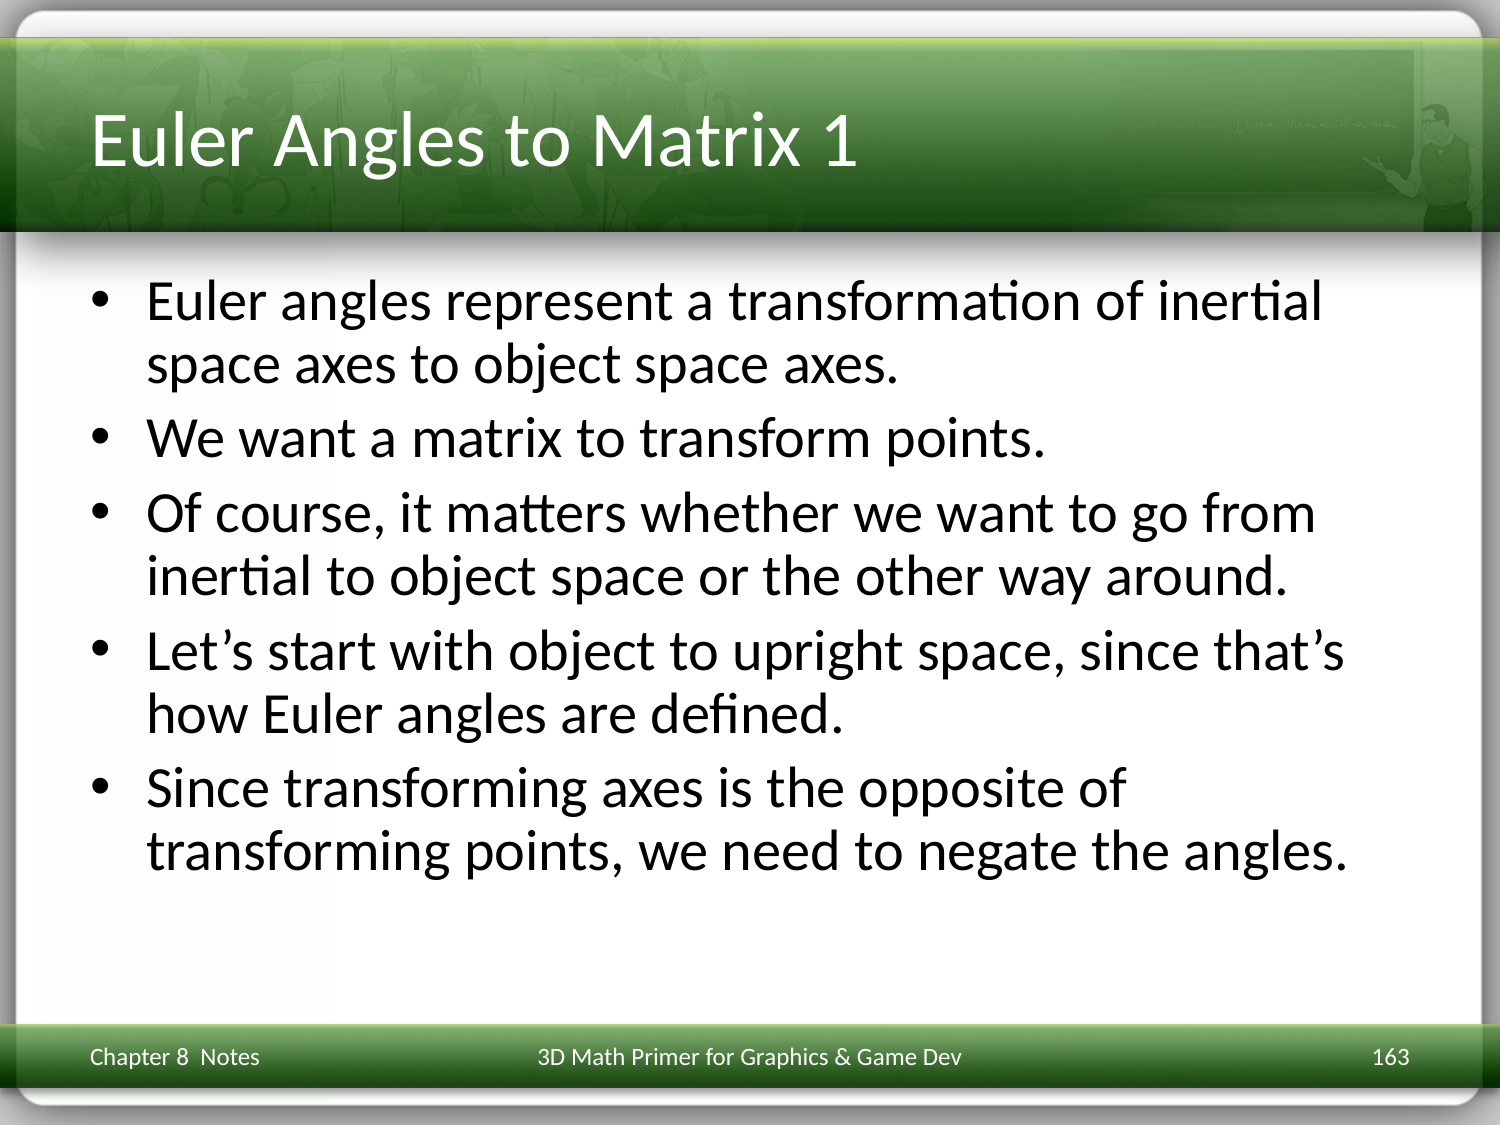

# Euler Angles to Matrix 1
Euler angles represent a transformation of inertial space axes to object space axes.
We want a matrix to transform points.
Of course, it matters whether we want to go from inertial to object space or the other way around.
Let’s start with object to upright space, since that’s how Euler angles are defined.
Since transforming axes is the opposite of transforming points, we need to negate the angles.
Chapter 8  Notes
3D Math Primer for Graphics & Game Dev
163